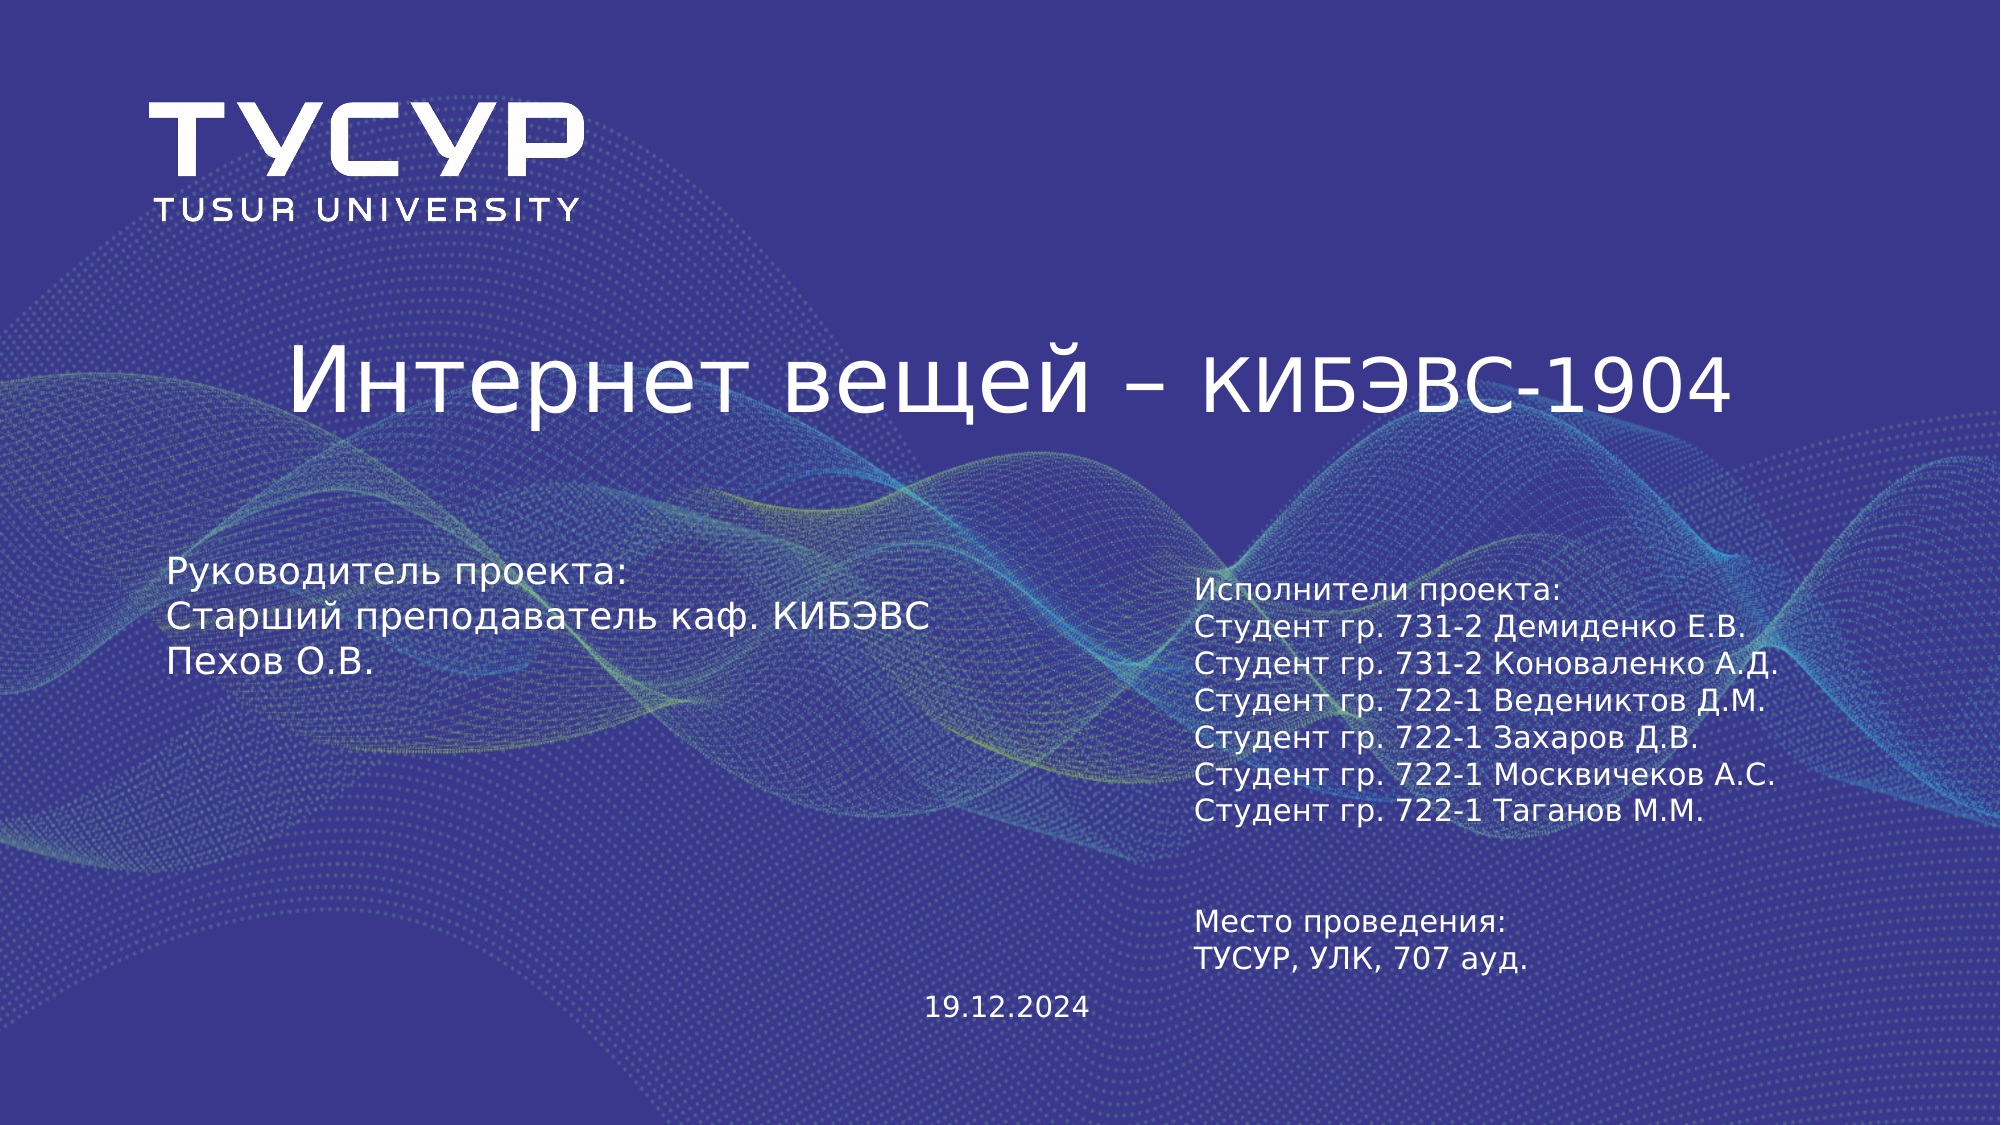

Интернет вещей – КИБЭВС-1904
Руководитель проекта:
Старший преподаватель каф. КИБЭВС
Пехов О.В.
Исполнители проекта:
Студент гр. 731-2 Демиденко Е.В.
Студент гр. 731-2 Коноваленко А.Д.
Студент гр. 722-1 Ведениктов Д.М.
Студент гр. 722-1 Захаров Д.В.
Студент гр. 722-1 Москвичеков А.С.
Студент гр. 722-1 Таганов М.М.

Место проведения:
ТУСУР, УЛК, 707 ауд.
19.12.2024